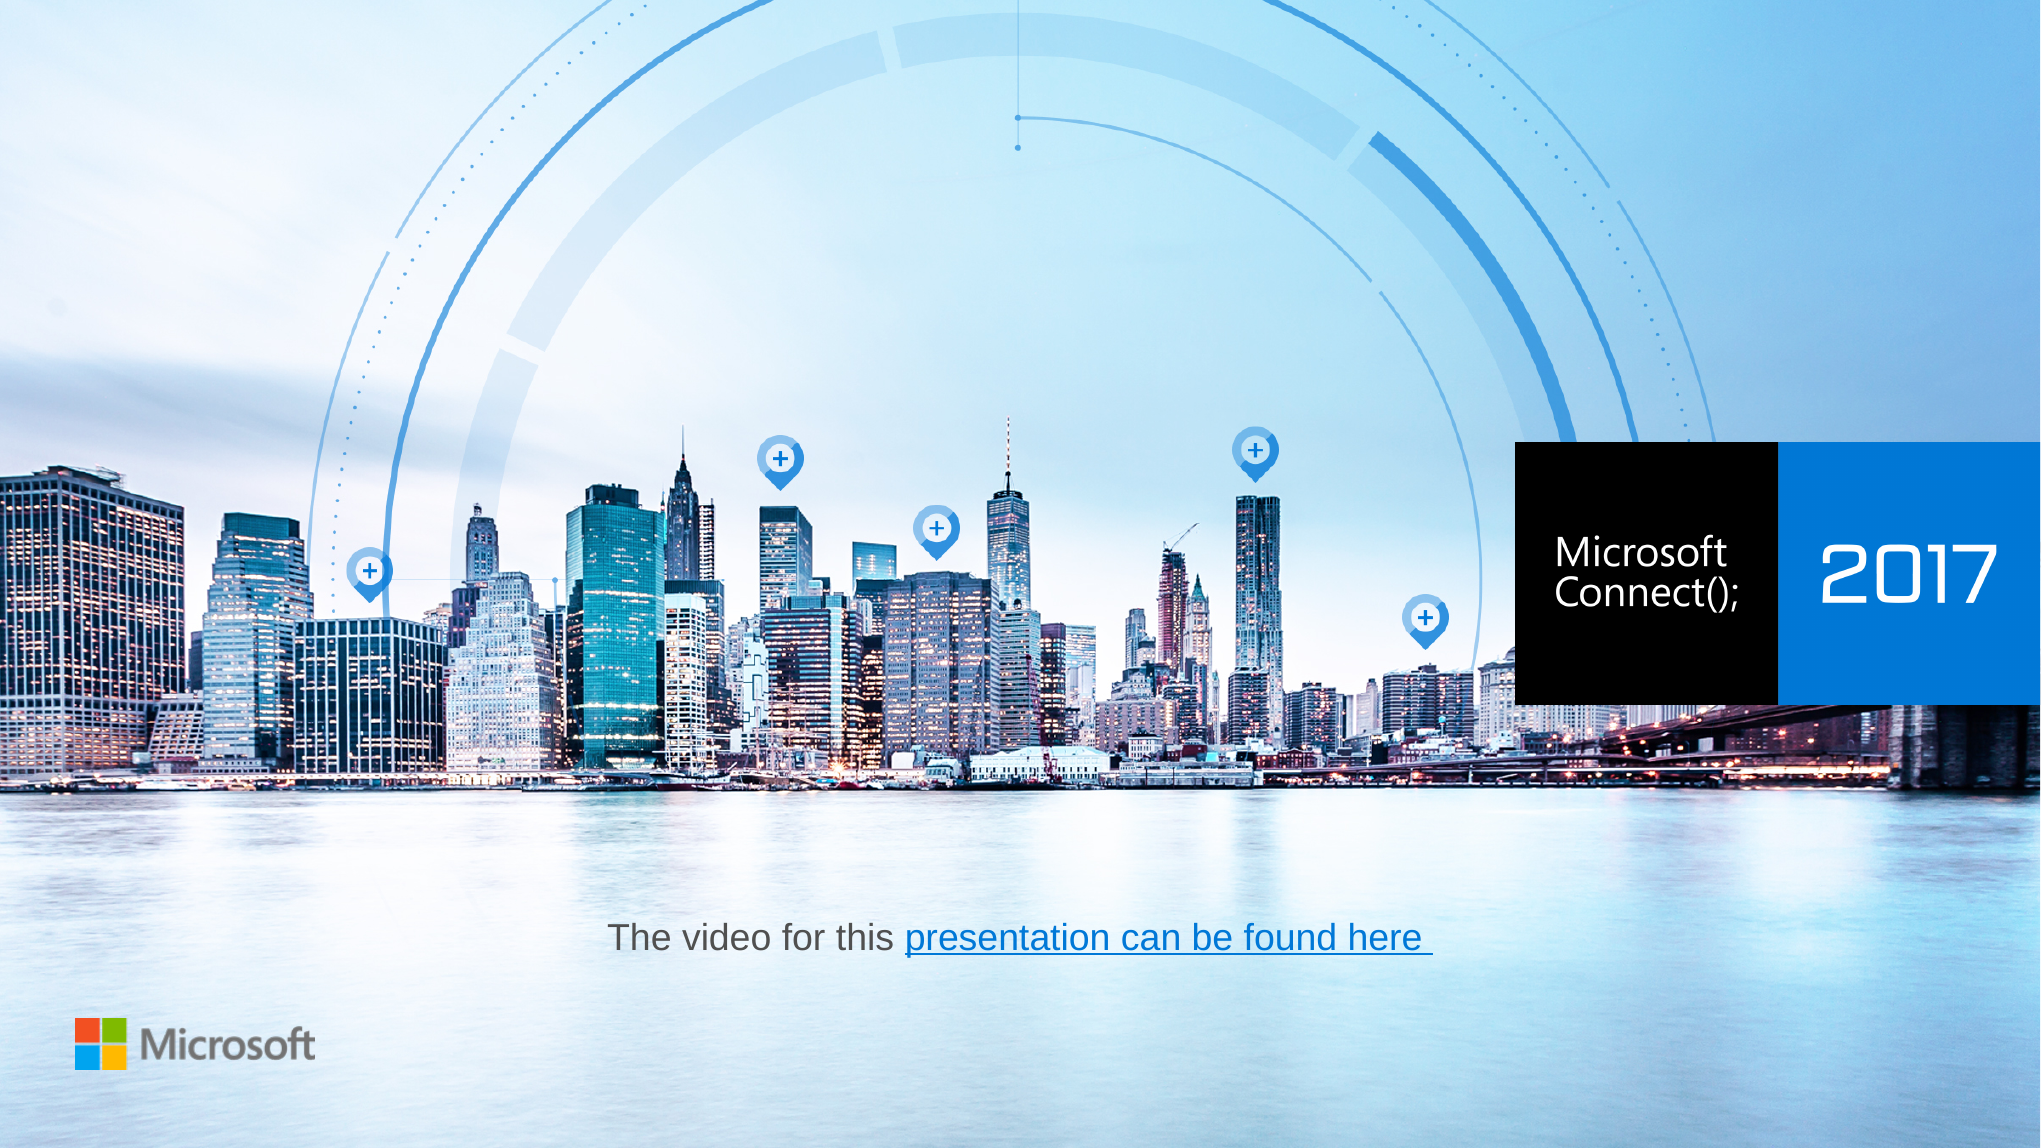

The video for this presentation can be found here